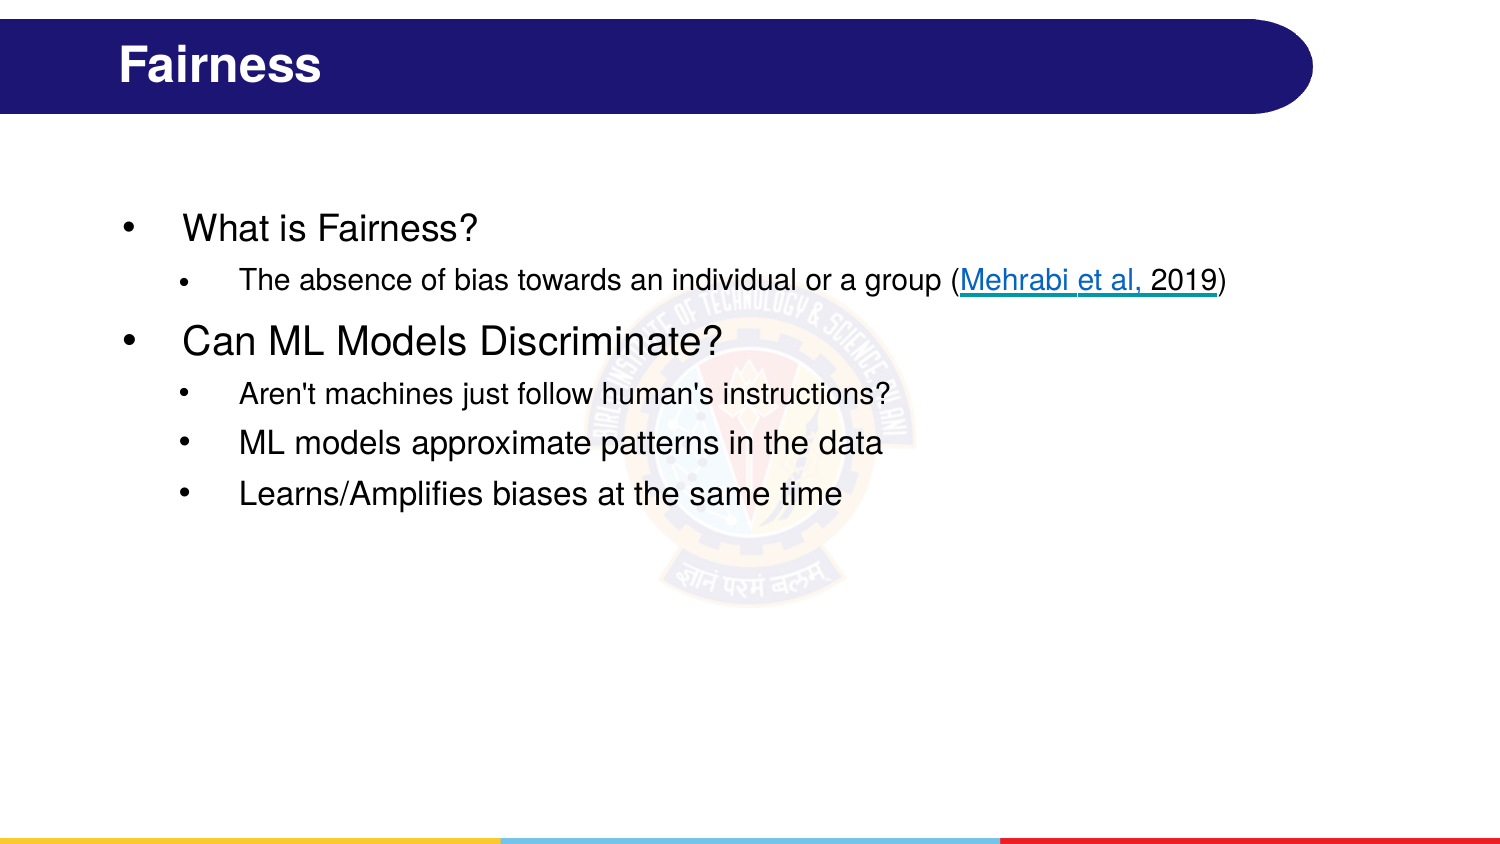

# Fairness

What is Fairness?
The absence of bias towards an individual or a group (Mehrabi et al, 2019)
Can ML Models Discriminate?
Aren't machines just follow human's instructions?
ML models approximate patterns in the data
Learns/Amplifies biases at the same time